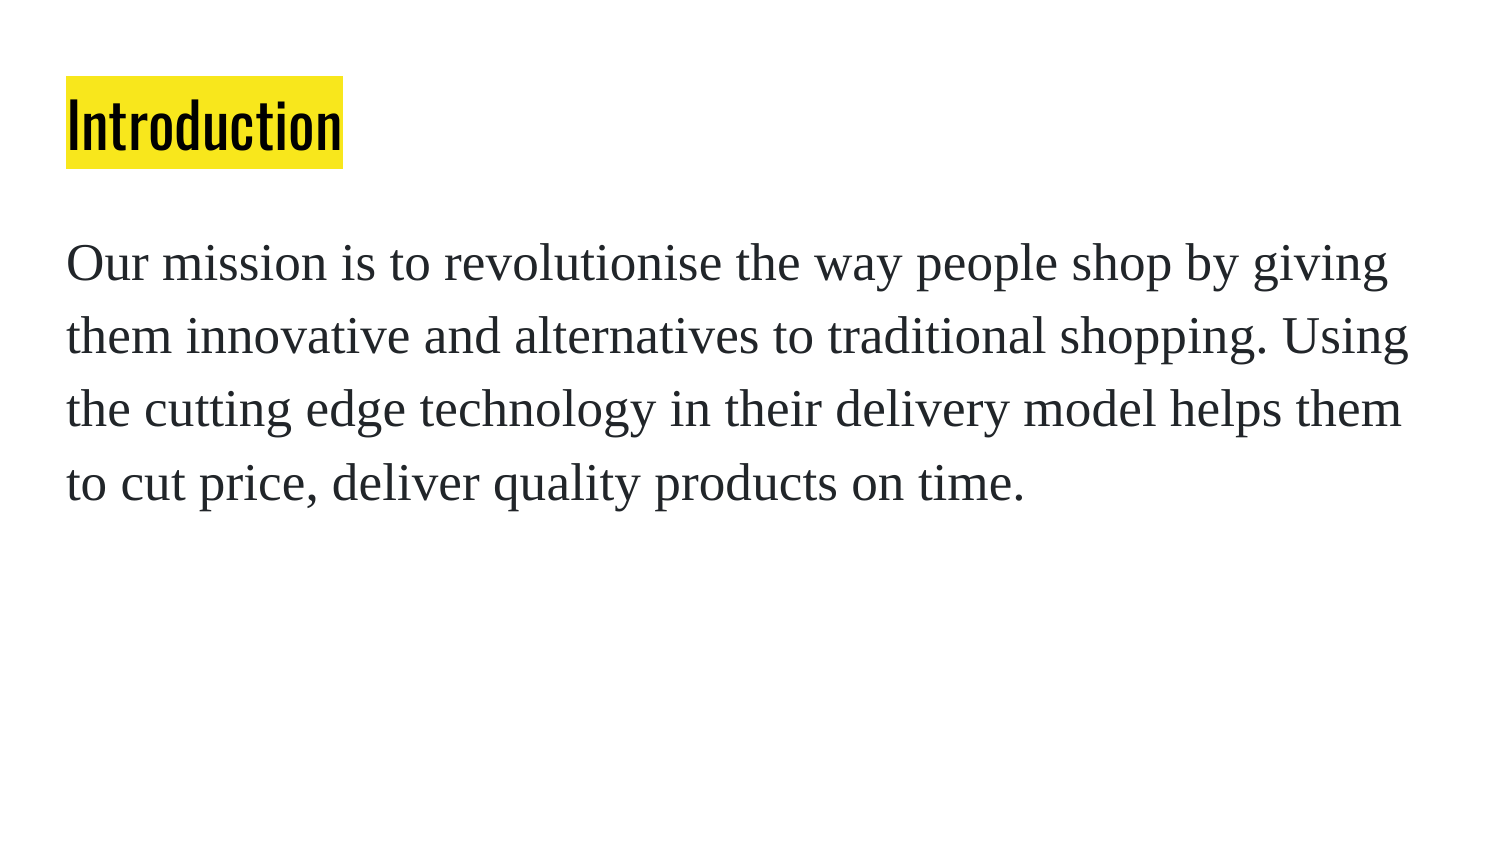

# Introduction
Our mission is to revolutionise the way people shop by giving them innovative and alternatives to traditional shopping. Using the cutting edge technology in their delivery model helps them to cut price, deliver quality products on time.